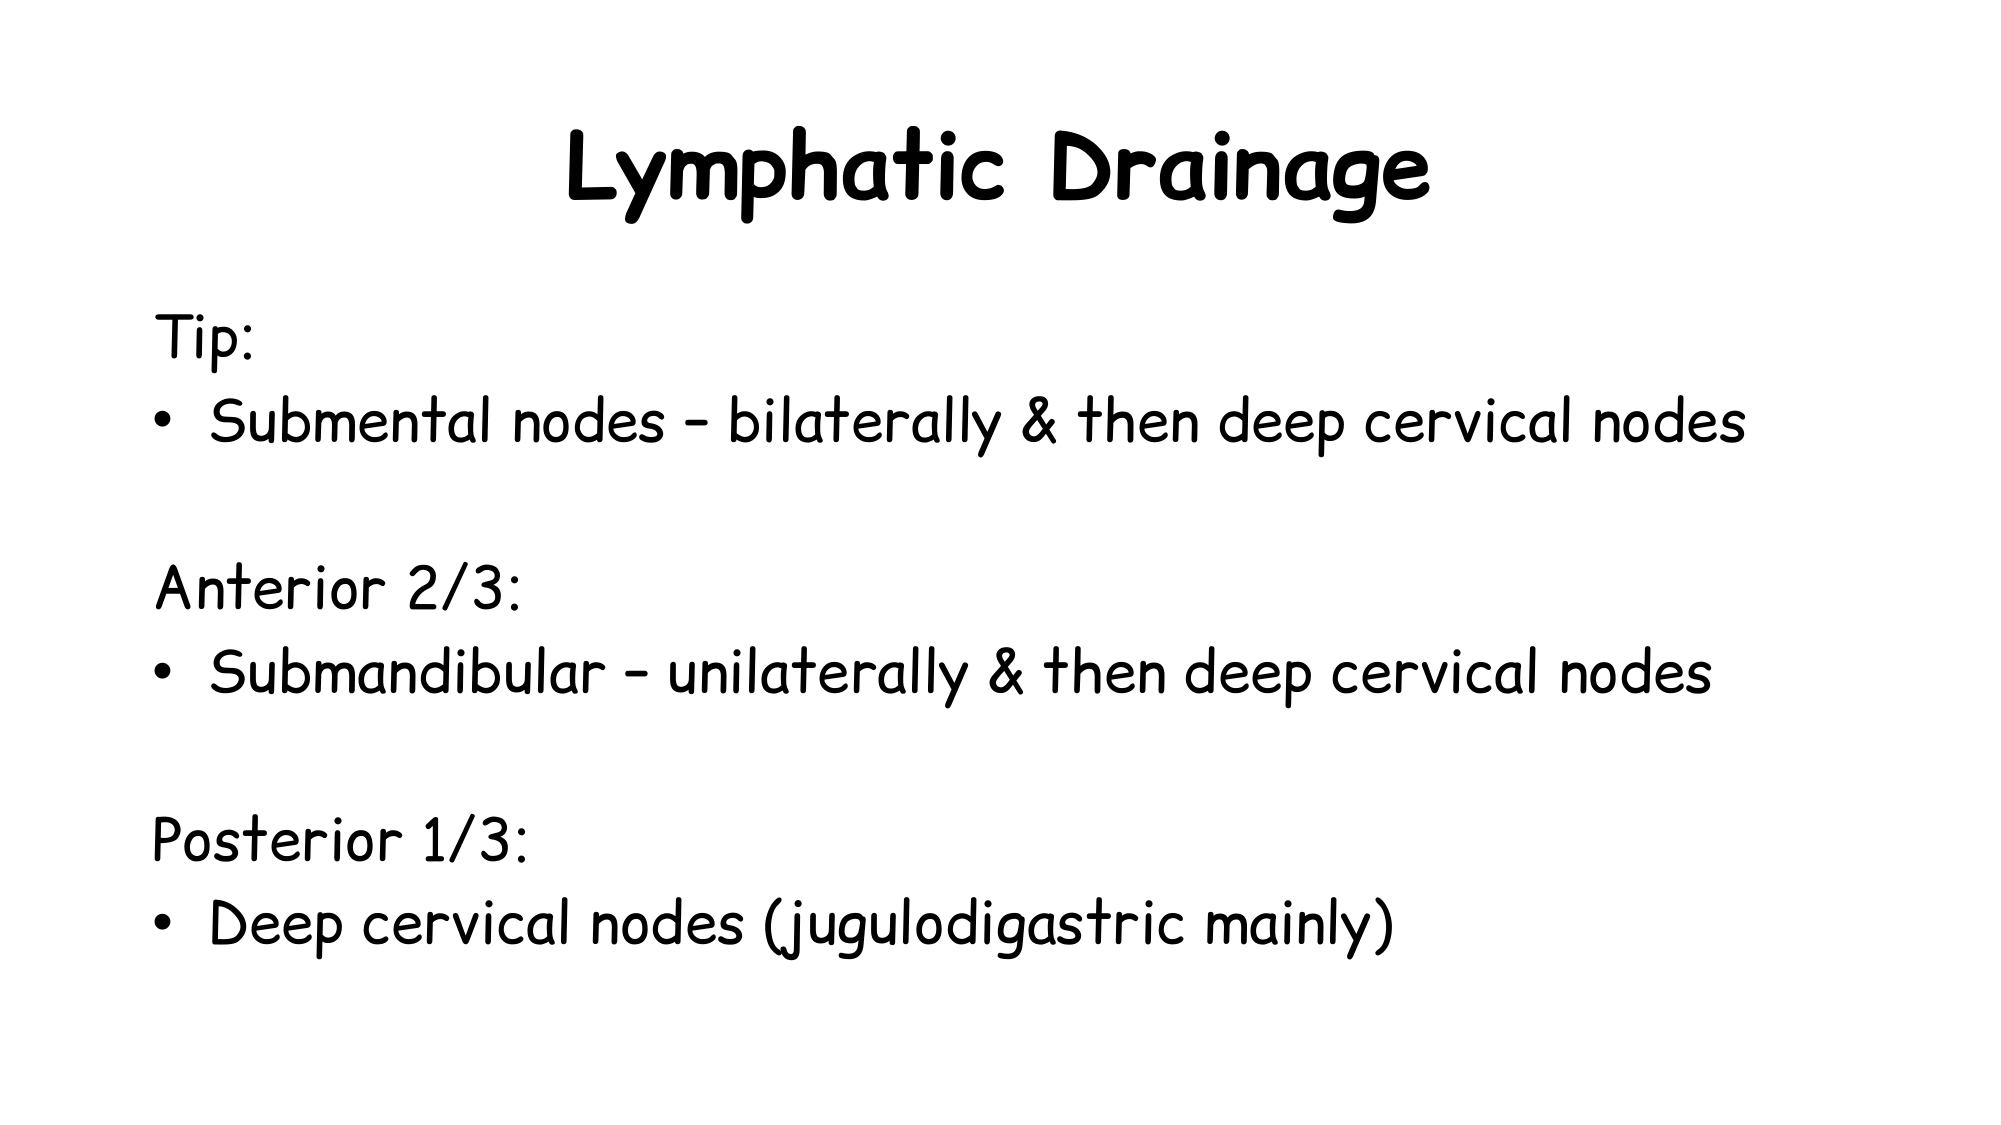

# Lymphatic Drainage
Tip:
 Submental nodes – bilaterally & then deep cervical nodes

Anterior 2/3:
 Submandibular – unilaterally & then deep cervical nodes

Posterior 1/3:
 Deep cervical nodes (jugulodigastric mainly)